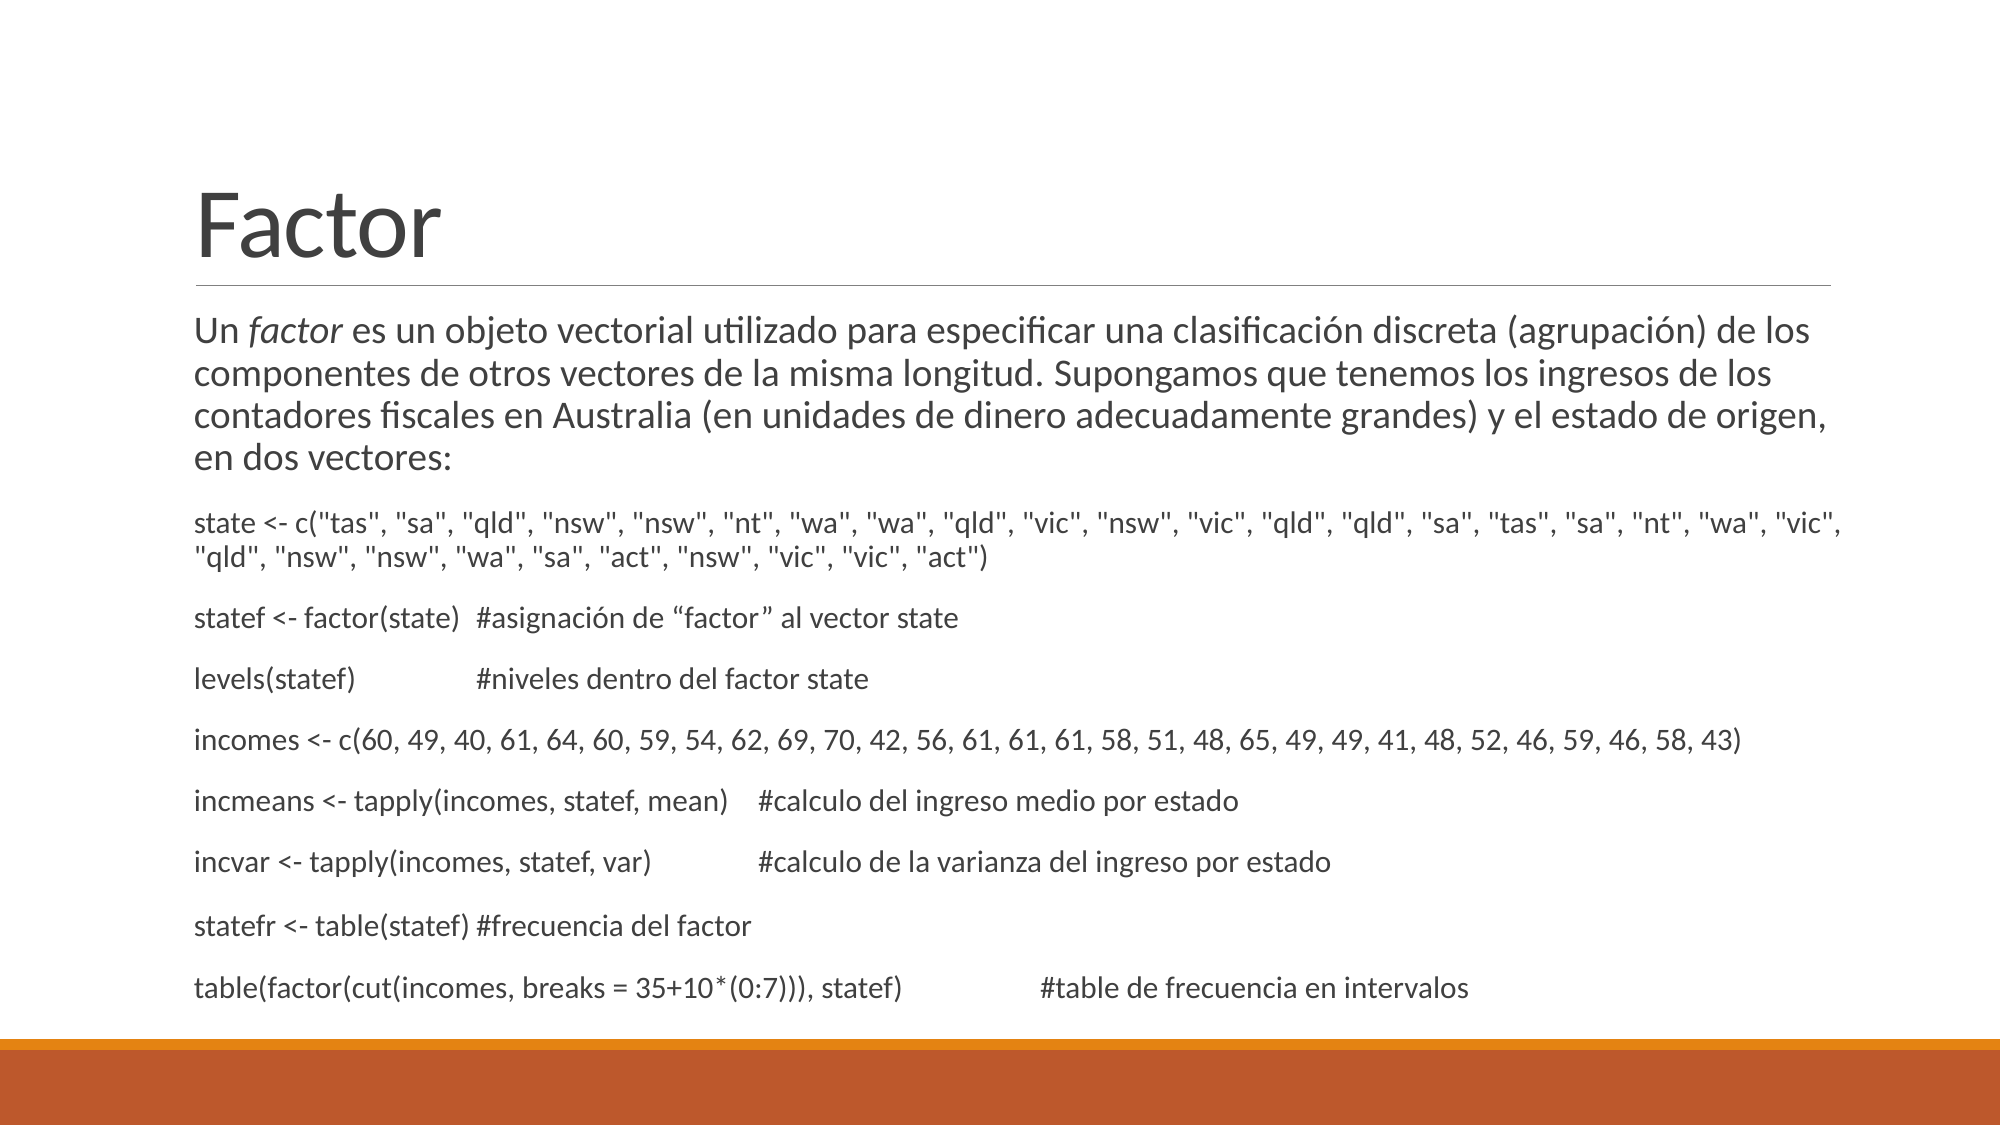

# Factor
Un factor es un objeto vectorial utilizado para especificar una clasificación discreta (agrupación) de los componentes de otros vectores de la misma longitud. Supongamos que tenemos los ingresos de los contadores fiscales en Australia (en unidades de dinero adecuadamente grandes) y el estado de origen, en dos vectores:
state <- c("tas", "sa", "qld", "nsw", "nsw", "nt", "wa", "wa", "qld", "vic", "nsw", "vic", "qld", "qld", "sa", "tas", "sa", "nt", "wa", "vic", "qld", "nsw", "nsw", "wa", "sa", "act", "nsw", "vic", "vic", "act")
statef <- factor(state) 			#asignación de “factor” al vector state
levels(statef)  				#niveles dentro del factor state
incomes <- c(60, 49, 40, 61, 64, 60, 59, 54, 62, 69, 70, 42, 56, 61, 61, 61, 58, 51, 48, 65, 49, 49, 41, 48, 52, 46, 59, 46, 58, 43)
incmeans <- tapply(incomes, statef, mean)		#calculo del ingreso medio por estado
incvar <- tapply(incomes, statef, var)          		#calculo de la varianza del ingreso por estado
statefr <- table(statef)			#frecuencia del factor
table(factor(cut(incomes, breaks = 35+10*(0:7))), statef)	#table de frecuencia en intervalos